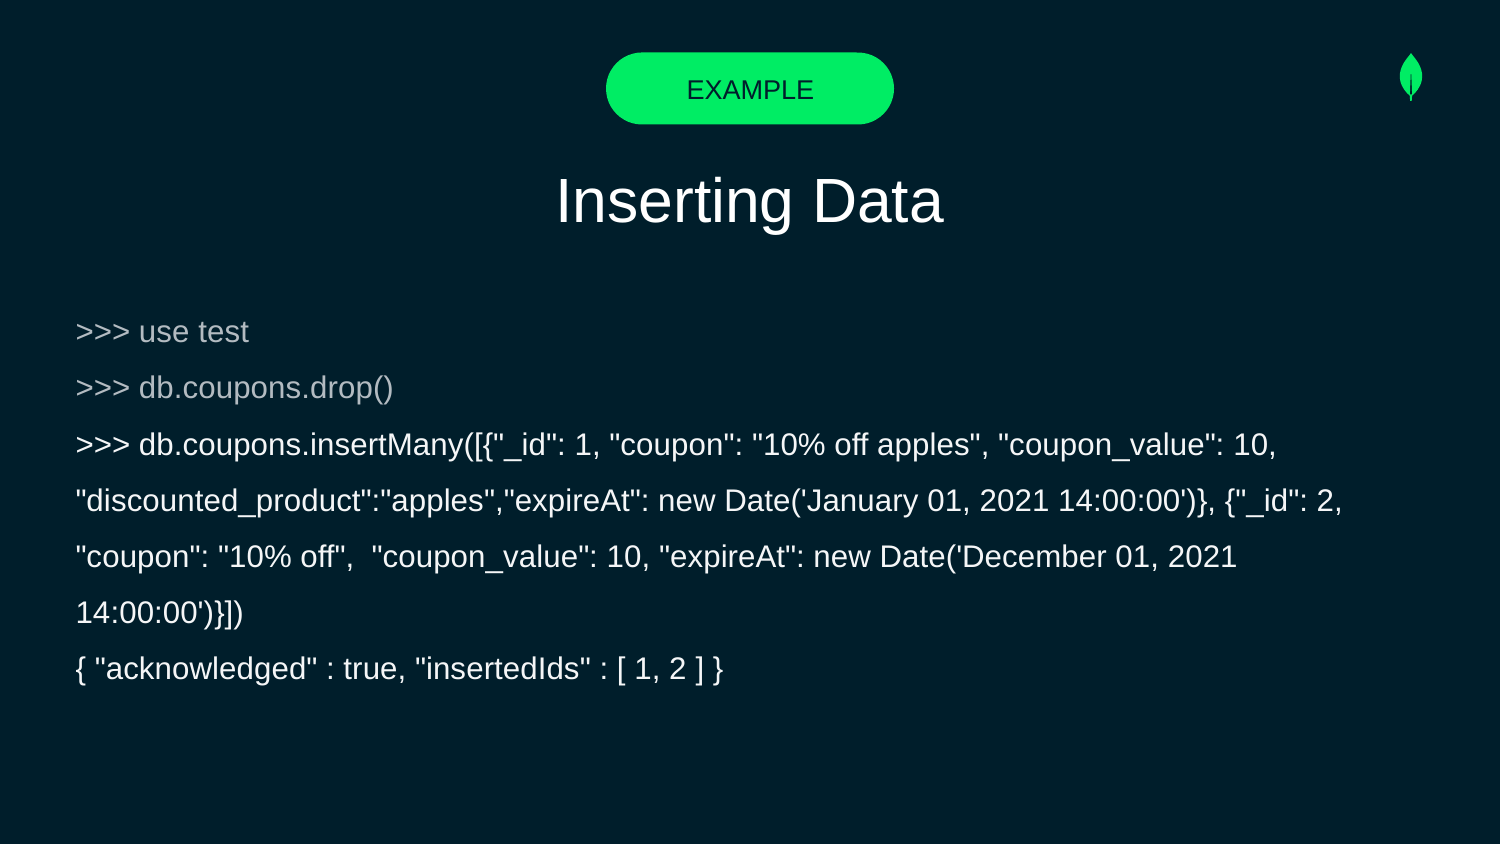

# EXAMPLE
Inserting Data
>>> use test
>>> db.coupons.drop()
>>> db.coupons.insertMany([{"_id": 1, "coupon": "10% off apples", "coupon_value": 10, "discounted_product":"apples","expireAt": new Date('January 01, 2021 14:00:00')}, {"_id": 2, "coupon": "10% off",  "coupon_value": 10, "expireAt": new Date('December 01, 2021 14:00:00')}])
{ "acknowledged" : true, "insertedIds" : [ 1, 2 ] }